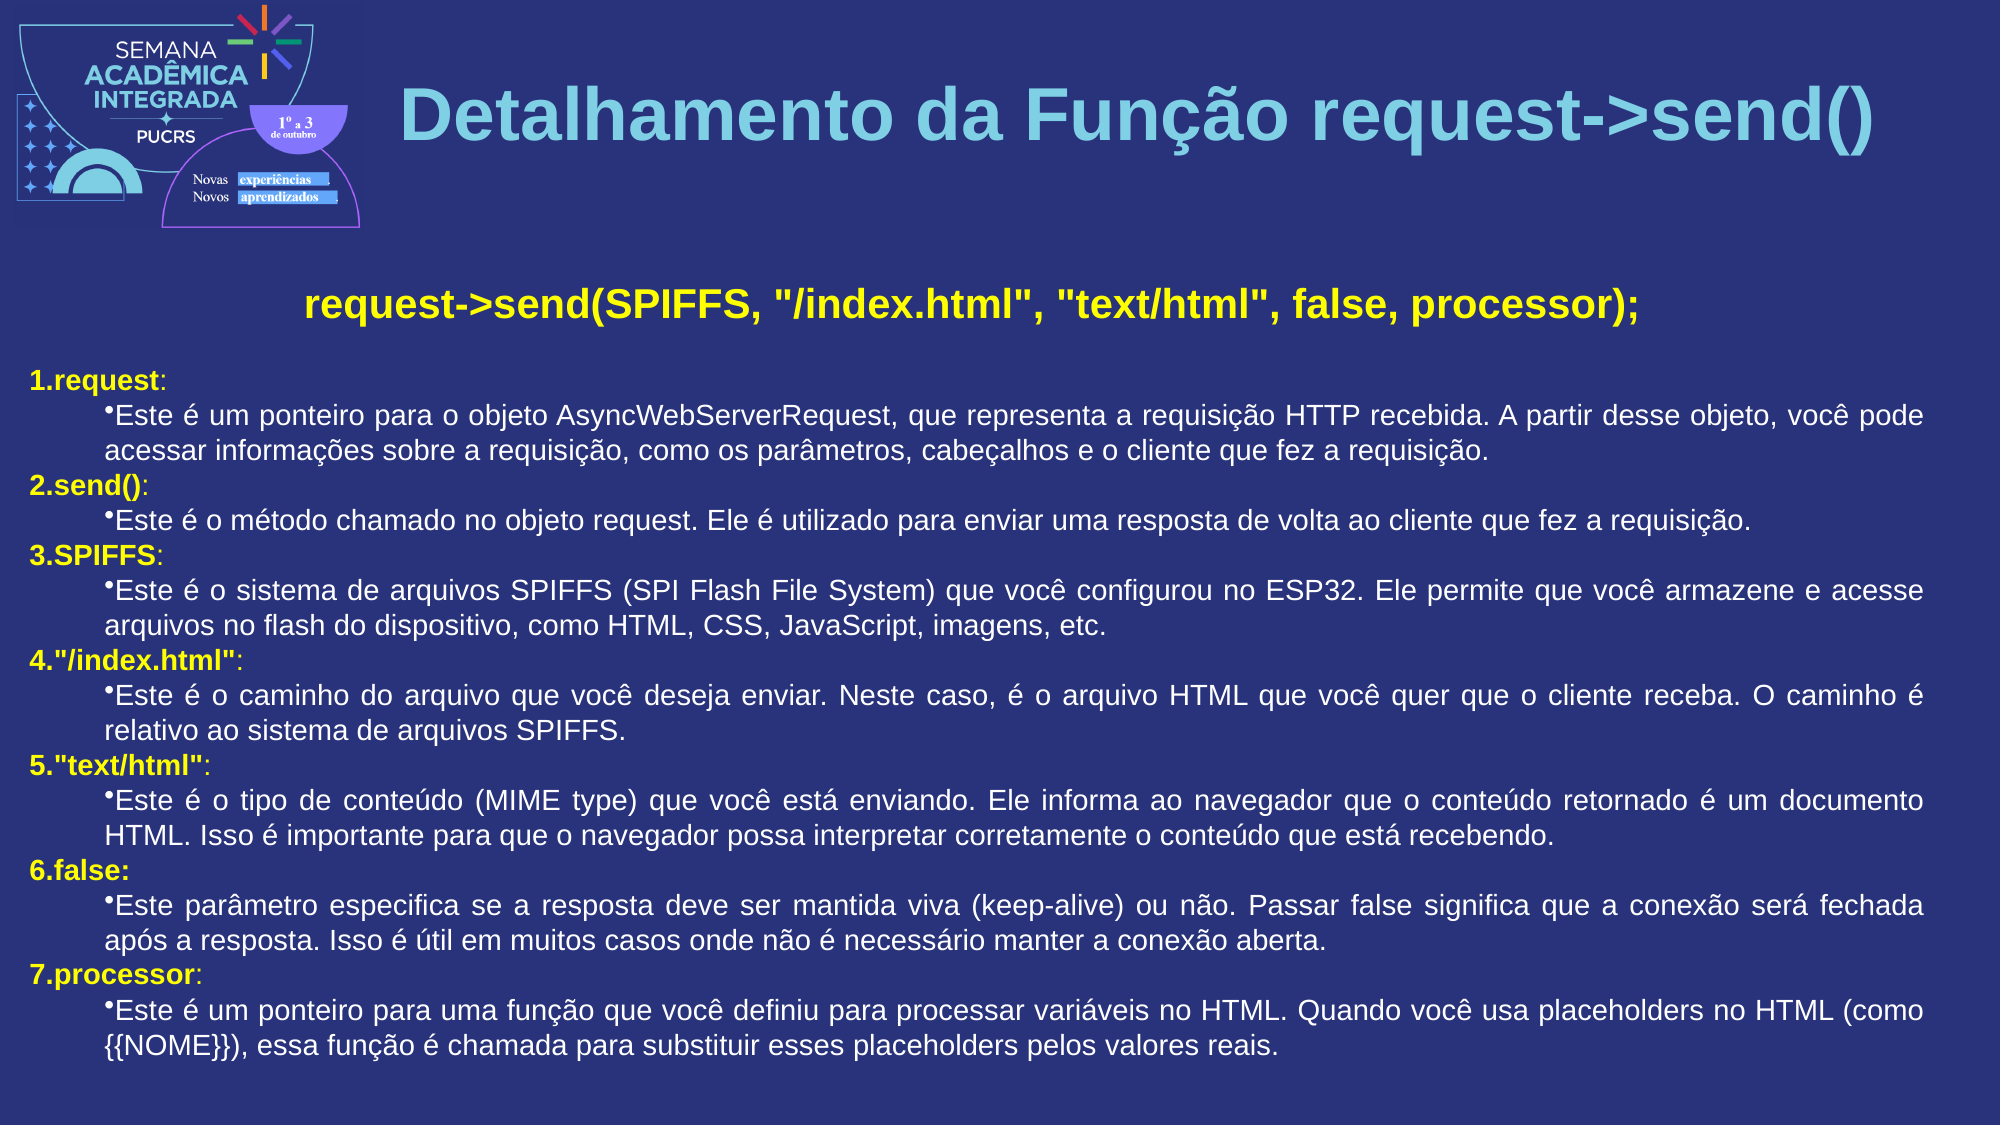

# Detalhamento da Função request->send()
request->send(SPIFFS, "/index.html", "text/html", false, processor);

request:
Este é um ponteiro para o objeto AsyncWebServerRequest, que representa a requisição HTTP recebida. A partir desse objeto, você pode acessar informações sobre a requisição, como os parâmetros, cabeçalhos e o cliente que fez a requisição.
send():
Este é o método chamado no objeto request. Ele é utilizado para enviar uma resposta de volta ao cliente que fez a requisição.
SPIFFS:
Este é o sistema de arquivos SPIFFS (SPI Flash File System) que você configurou no ESP32. Ele permite que você armazene e acesse arquivos no flash do dispositivo, como HTML, CSS, JavaScript, imagens, etc.
"/index.html":
Este é o caminho do arquivo que você deseja enviar. Neste caso, é o arquivo HTML que você quer que o cliente receba. O caminho é relativo ao sistema de arquivos SPIFFS.
"text/html":
Este é o tipo de conteúdo (MIME type) que você está enviando. Ele informa ao navegador que o conteúdo retornado é um documento HTML. Isso é importante para que o navegador possa interpretar corretamente o conteúdo que está recebendo.
false:
Este parâmetro especifica se a resposta deve ser mantida viva (keep-alive) ou não. Passar false significa que a conexão será fechada após a resposta. Isso é útil em muitos casos onde não é necessário manter a conexão aberta.
processor:
Este é um ponteiro para uma função que você definiu para processar variáveis no HTML. Quando você usa placeholders no HTML (como {{NOME}}), essa função é chamada para substituir esses placeholders pelos valores reais.